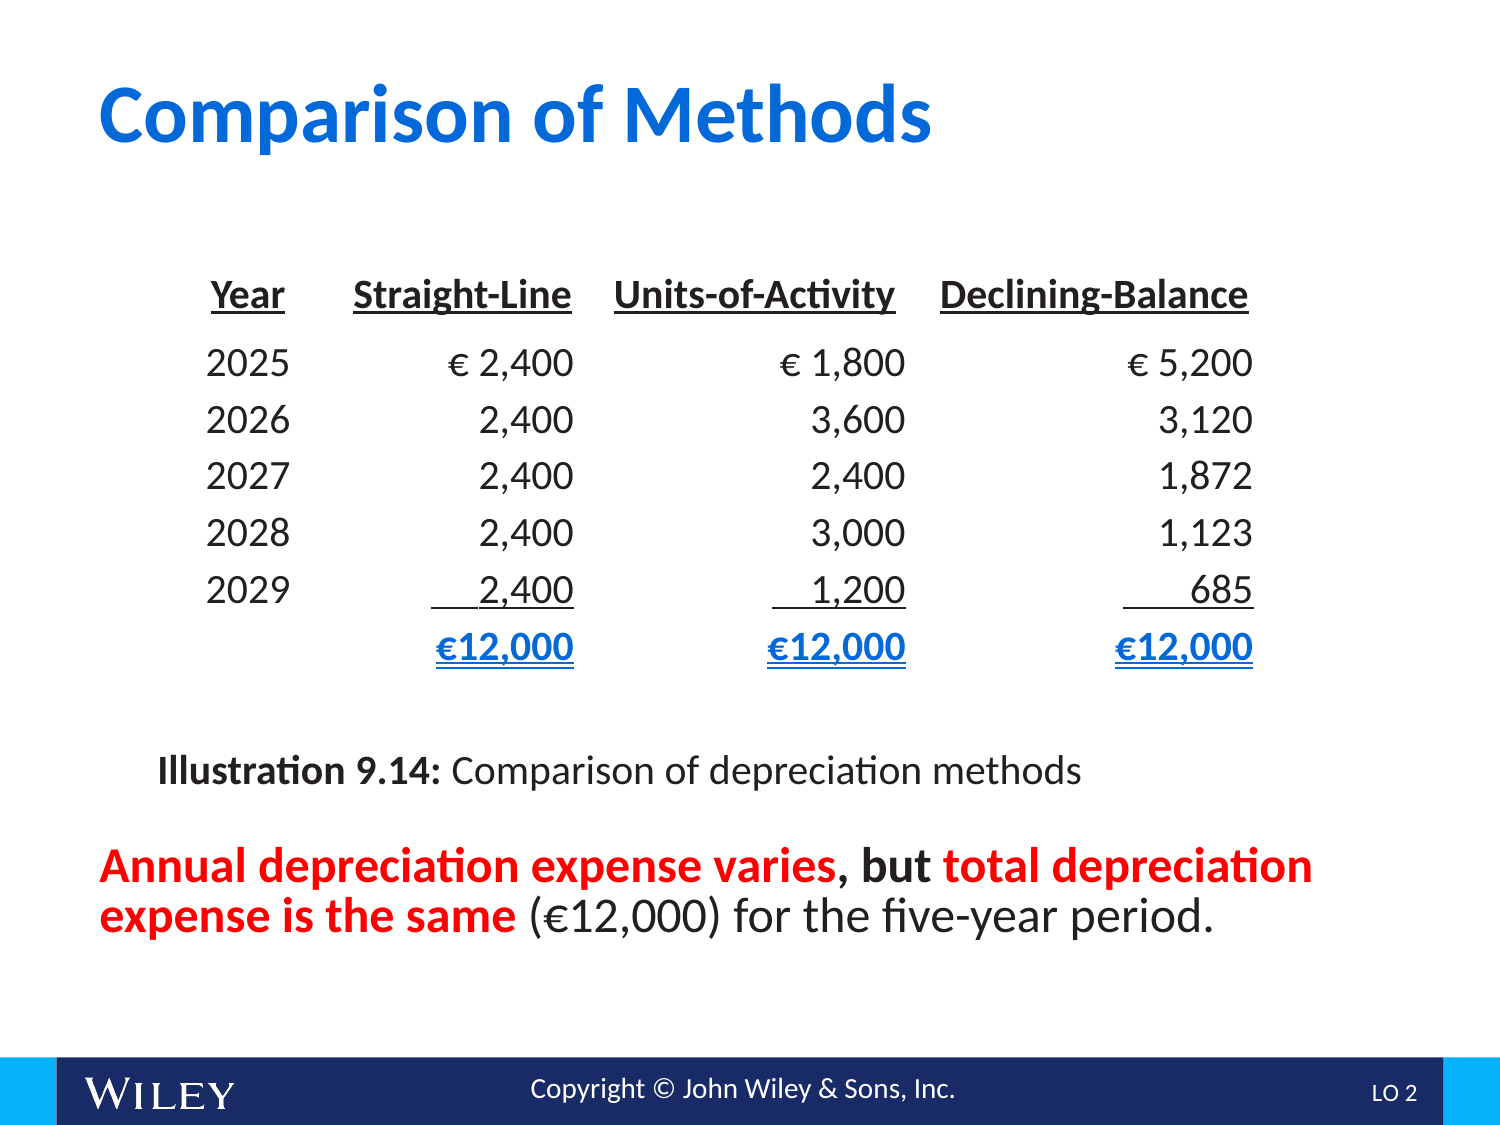

# Comparison of Methods
| Year | Straight-Line | Units-of-Activity | Declining-Balance |
| --- | --- | --- | --- |
| 2025 | € 2,400 | € 1,800 | € 5,200 |
| 2026 | 2,400 | 3,600 | 3,120 |
| 2027 | 2,400 | 2,400 | 1,872 |
| 2028 | 2,400 | 3,000 | 1,123 |
| 2029 | 2,400 | 1,200 | 685 |
|  | €12,000 | €12,000 | €12,000 |
Illustration 9.14: Comparison of depreciation methods
Annual depreciation expense varies, but total depreciation expense is the same (€12,000) for the five-year period.
L O 2